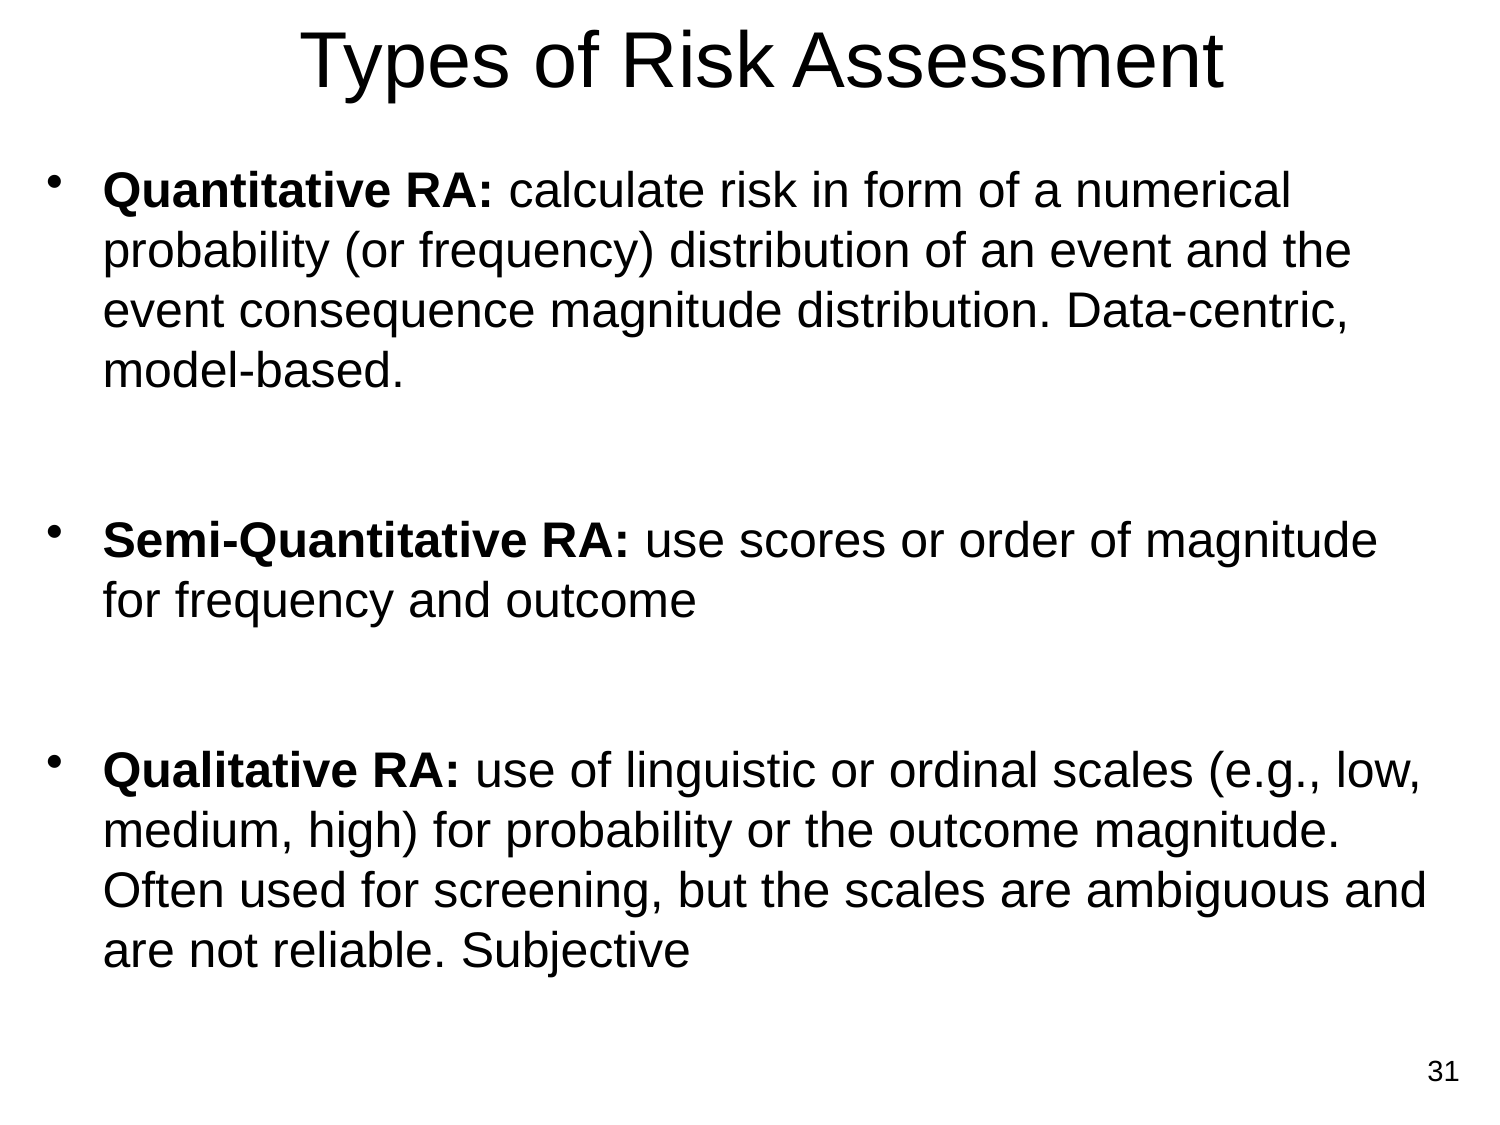

# Types of Risk Assessment
Quantitative RA: calculate risk in form of a numerical probability (or frequency) distribution of an event and the event consequence magnitude distribution. Data-centric, model-based.

Semi-Quantitative RA: use scores or order of magnitude for frequency and outcome

Qualitative RA: use of linguistic or ordinal scales (e.g., low, medium, high) for probability or the outcome magnitude. Often used for screening, but the scales are ambiguous and are not reliable. Subjective
31